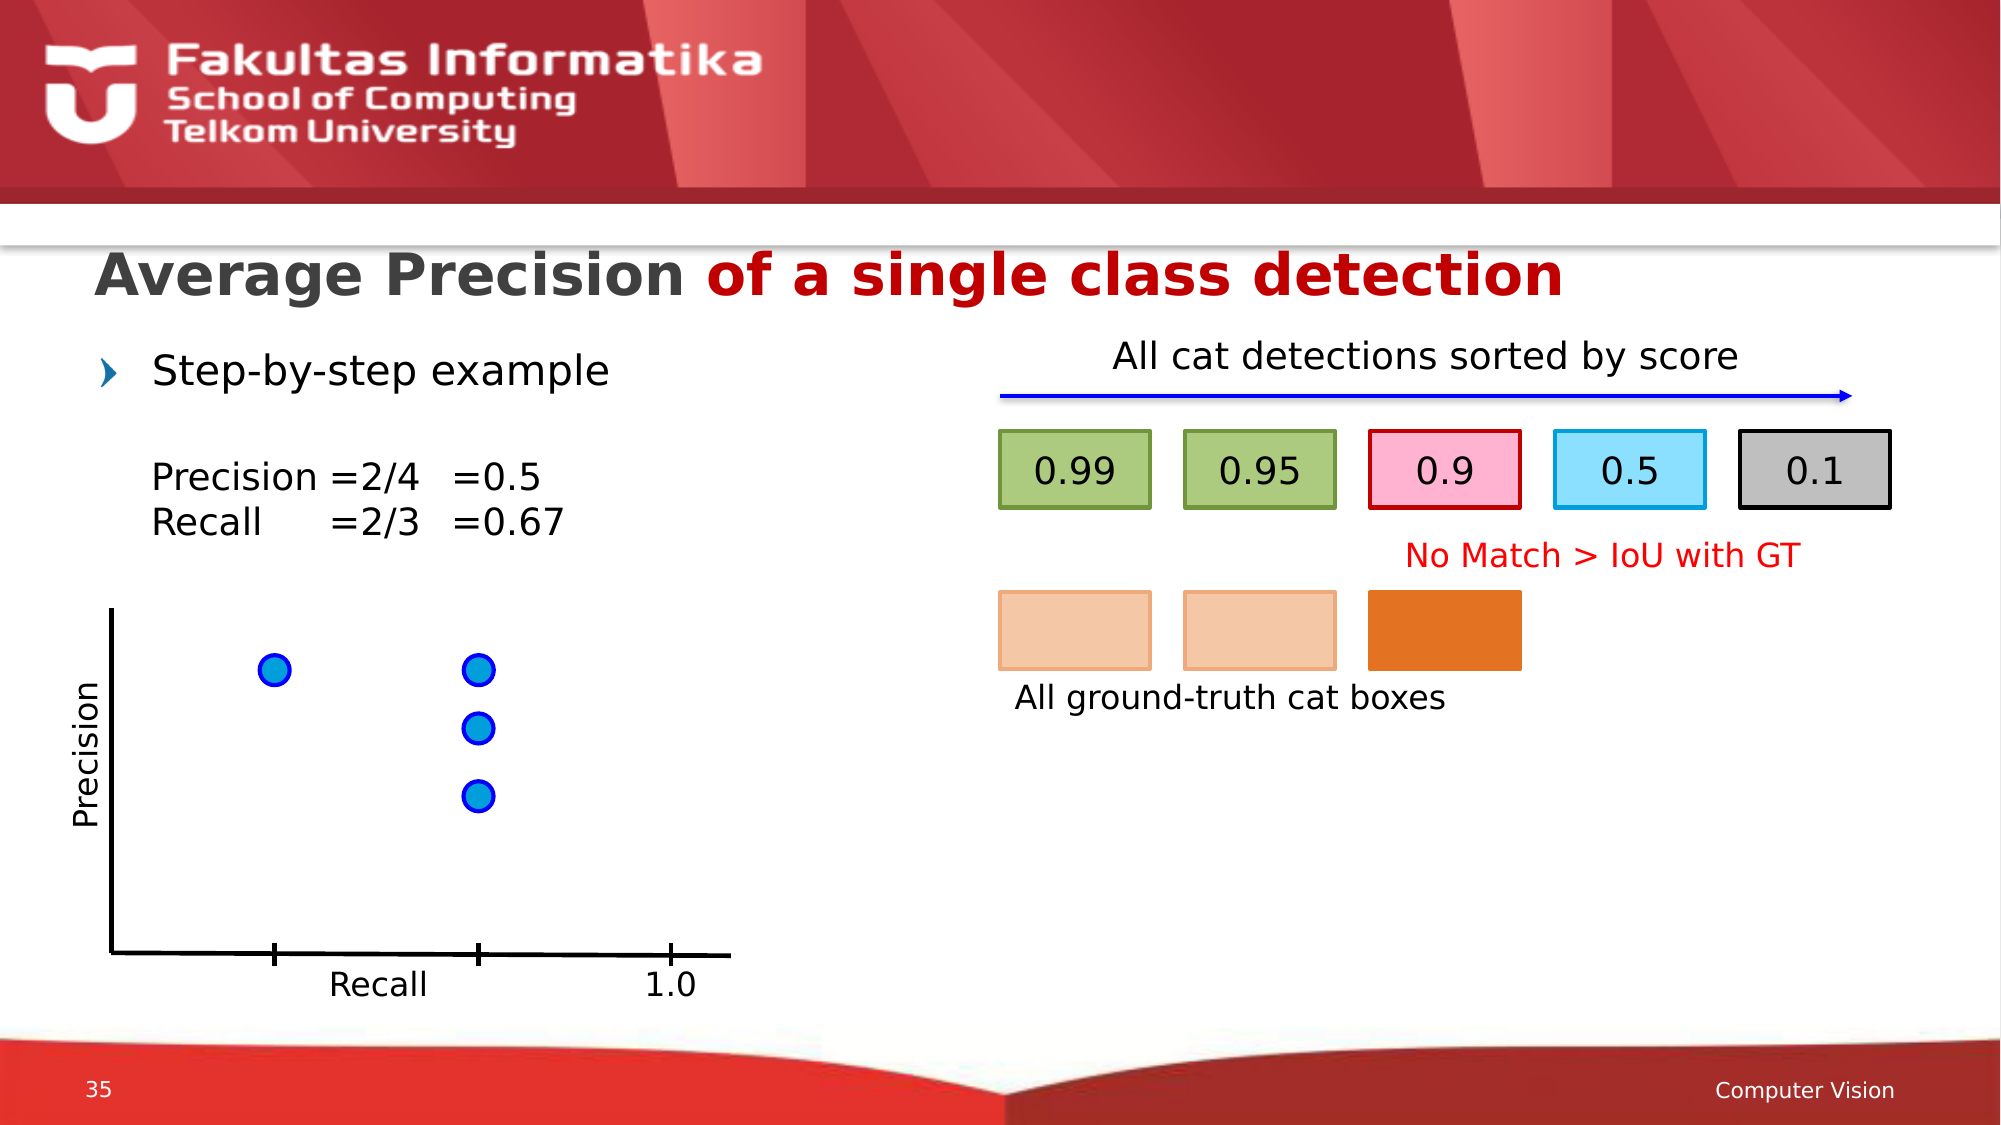

# Average Precision of a single class detection
All cat detections sorted by score
Step-by-step example
0.99
0.95
0.9
0.5
0.1
Precision	=2/4	=0.5
Recall	=2/3	=0.67
No Match > IoU with GT

All ground-truth cat boxes

Precision

Recall
1.0
Computer Vision
35